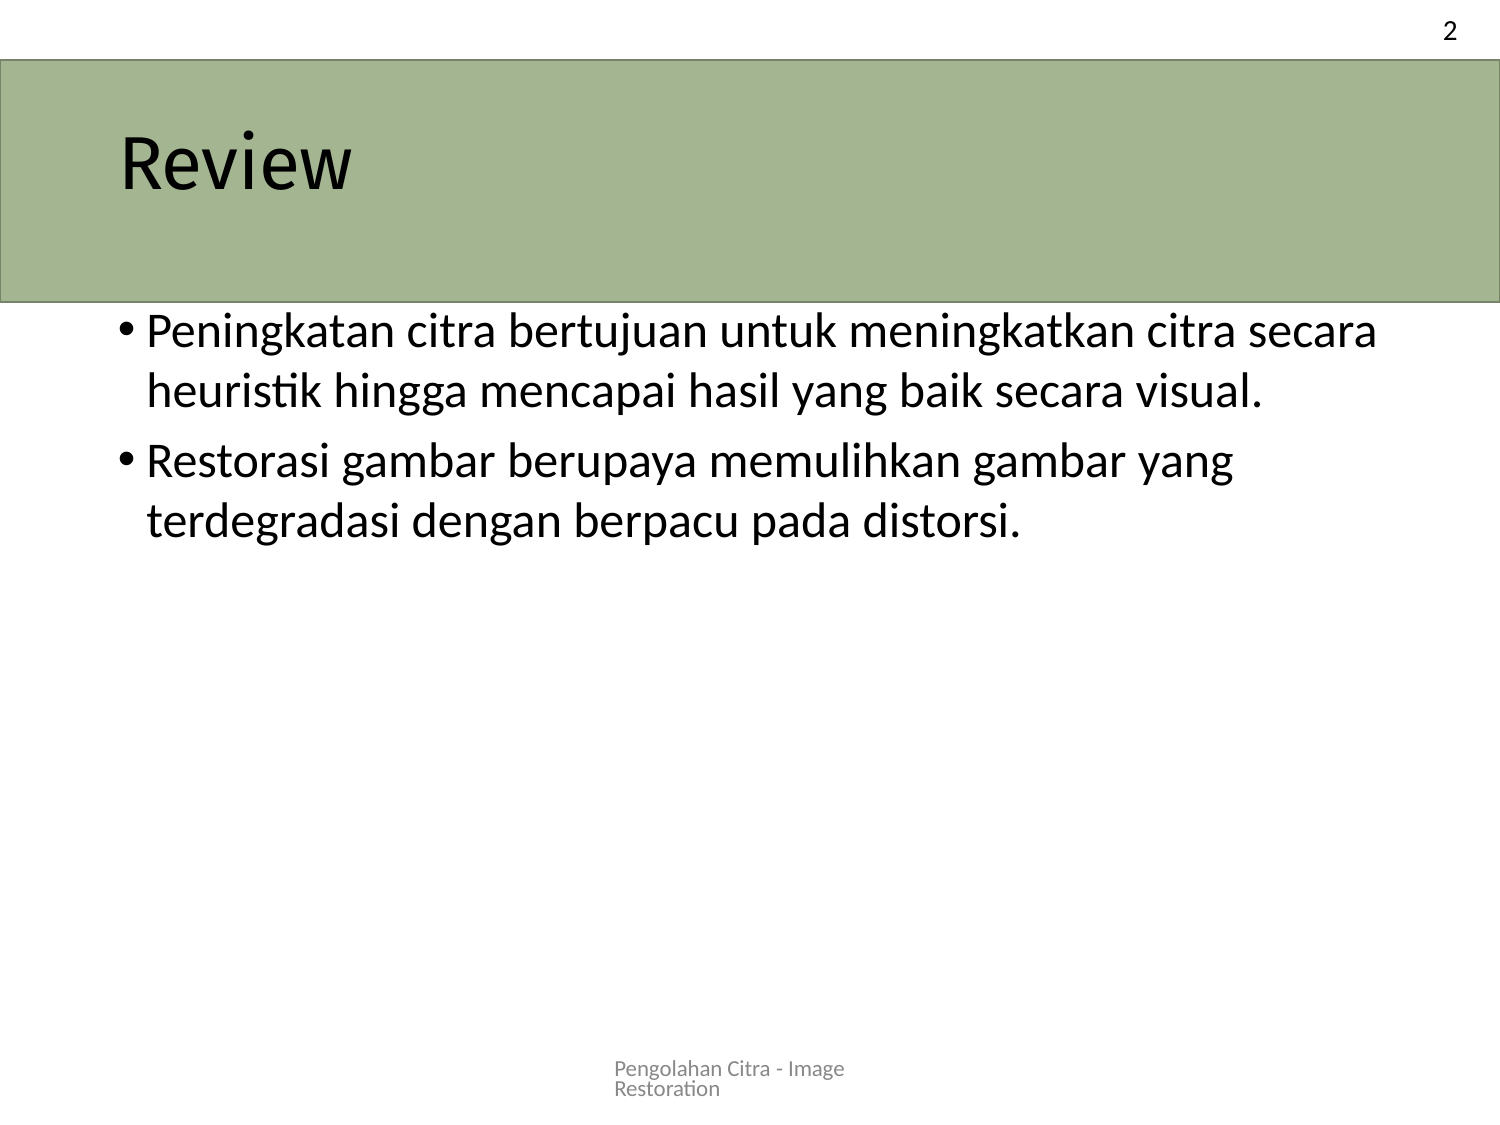

2
# Review
Peningkatan citra bertujuan untuk meningkatkan citra secara heuristik hingga mencapai hasil yang baik secara visual.
Restorasi gambar berupaya memulihkan gambar yang terdegradasi dengan berpacu pada distorsi.
Pengolahan Citra - Image Restoration